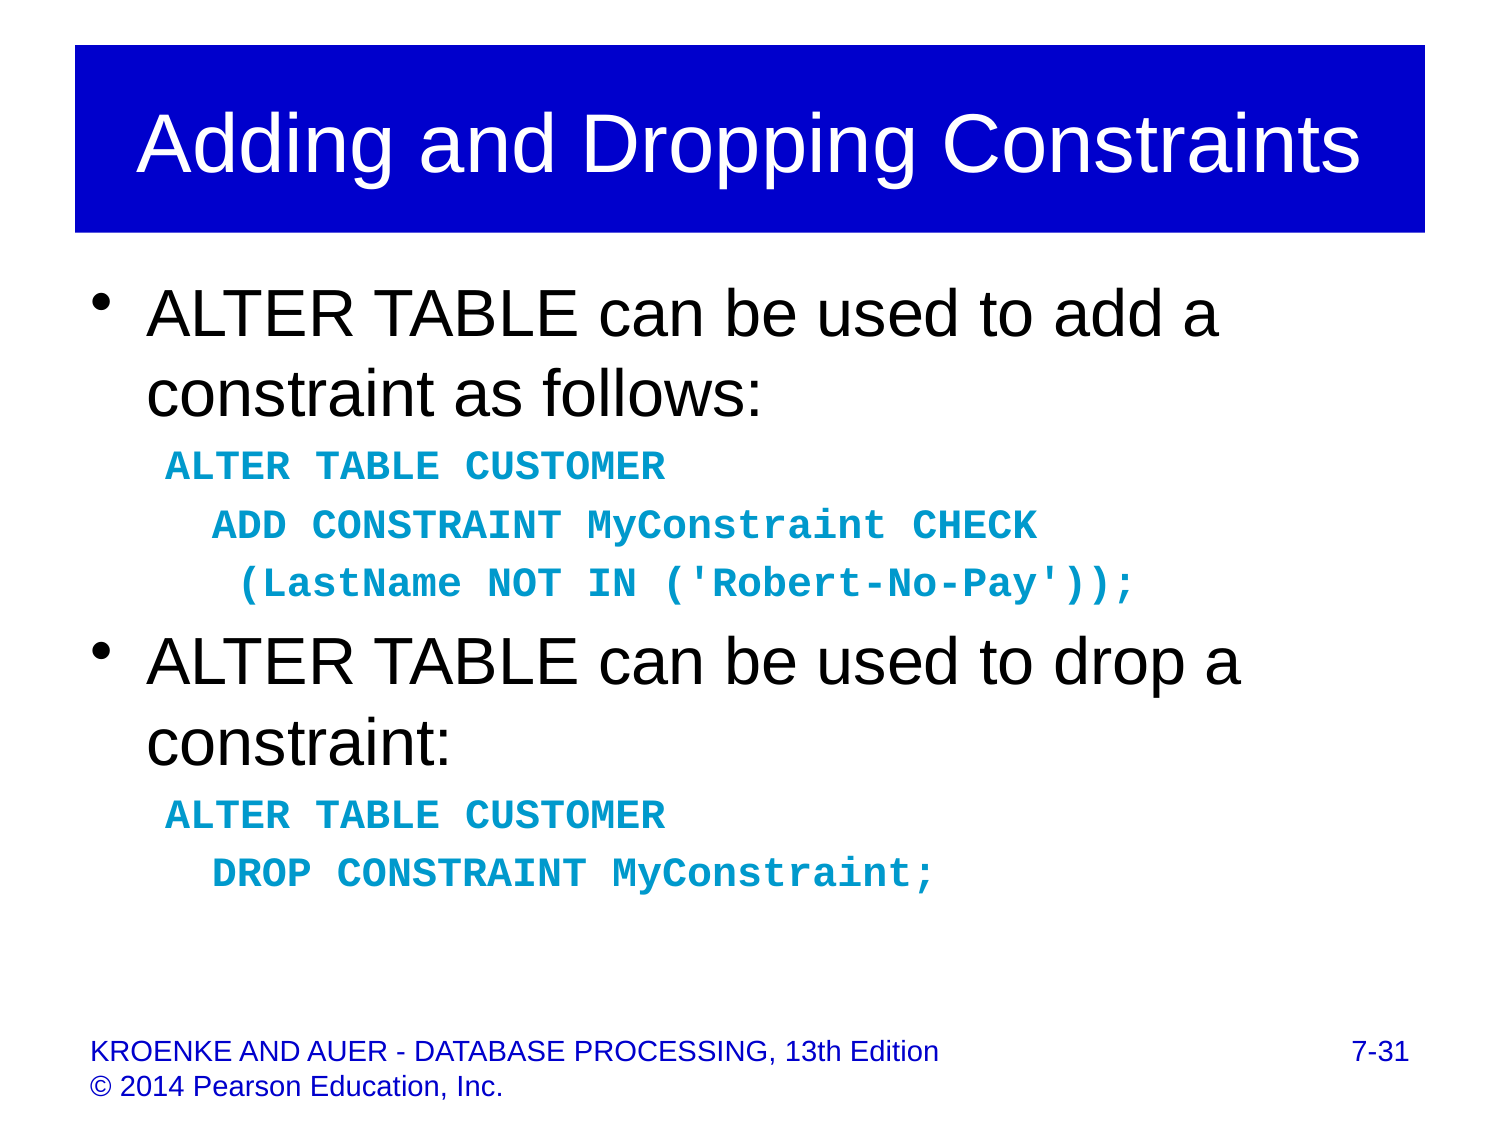

# Adding and Dropping Constraints
ALTER TABLE can be used to add a constraint as follows:
ALTER TABLE CUSTOMER
	ADD CONSTRAINT MyConstraint CHECK
	 (LastName NOT IN ('Robert-No-Pay'));
ALTER TABLE can be used to drop a constraint:
ALTER TABLE CUSTOMER
	DROP CONSTRAINT MyConstraint;
7-31

KROENKE AND AUER - DATABASE PROCESSING, 13th Edition  © 2014 Pearson Education, Inc.